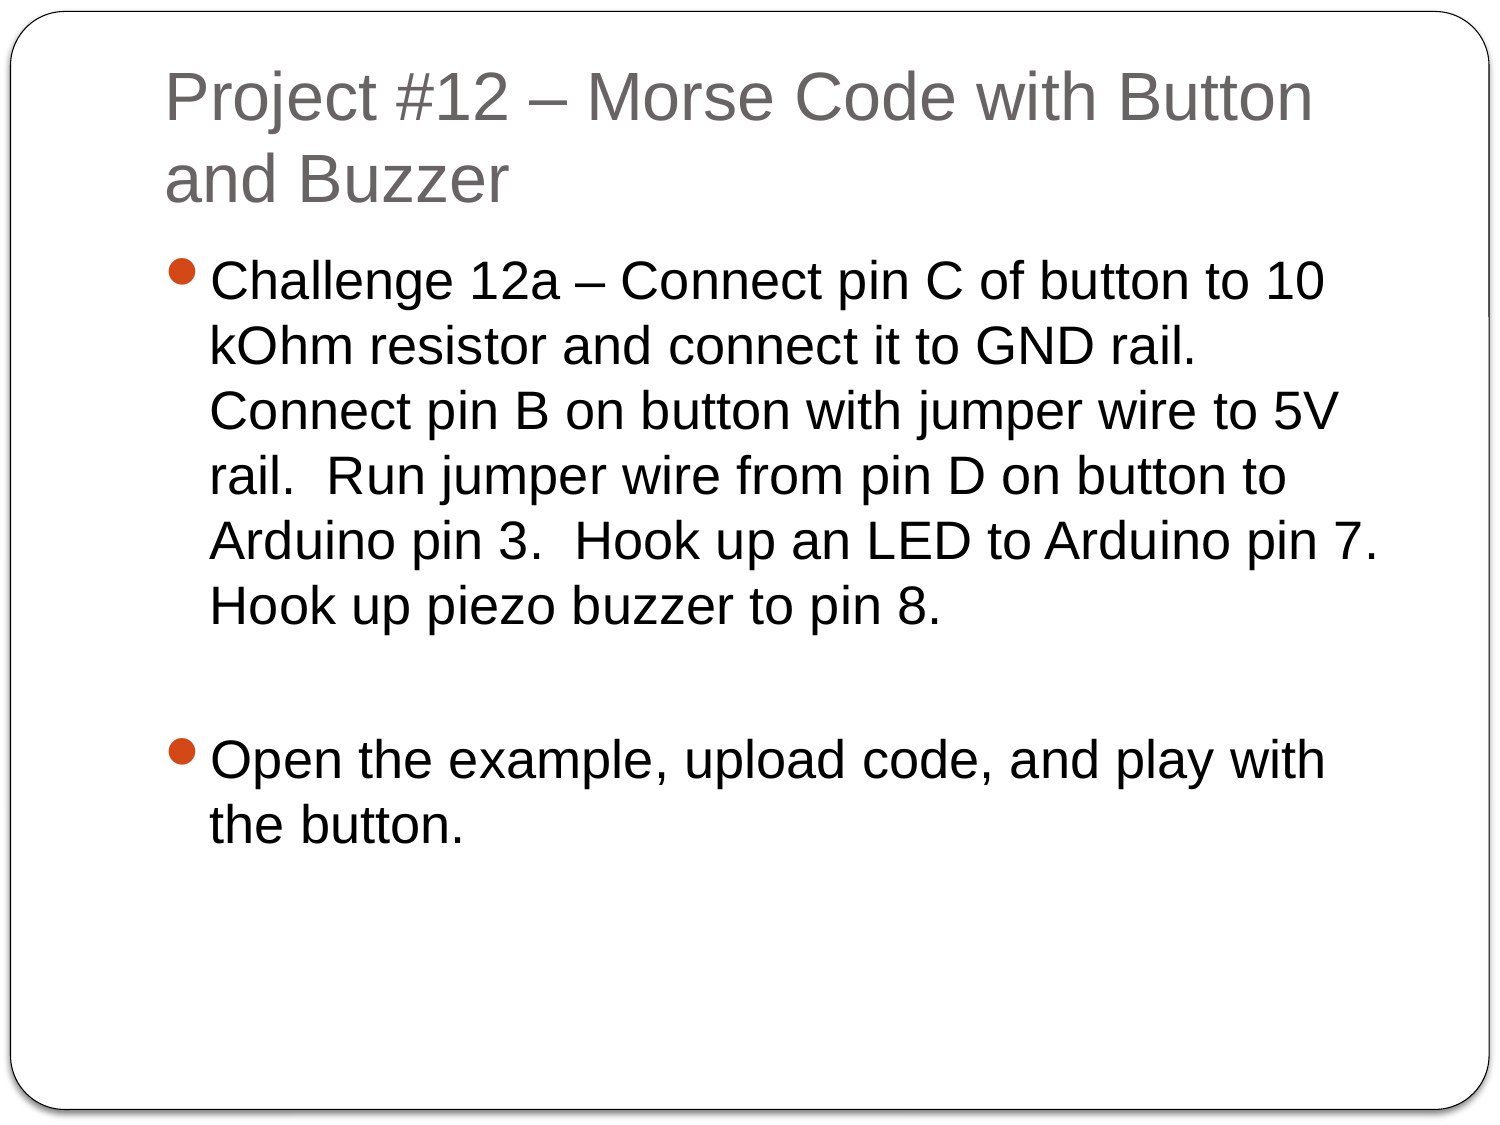

# Project #12 – Morse Code with Button and Buzzer
Challenge 12a – Connect pin C of button to 10 kOhm resistor and connect it to GND rail.  Connect pin B on button with jumper wire to 5V rail.  Run jumper wire from pin D on button to Arduino pin 3.  Hook up an LED to Arduino pin 7.  Hook up piezo buzzer to pin 8.

Open the example, upload code, and play with the button.